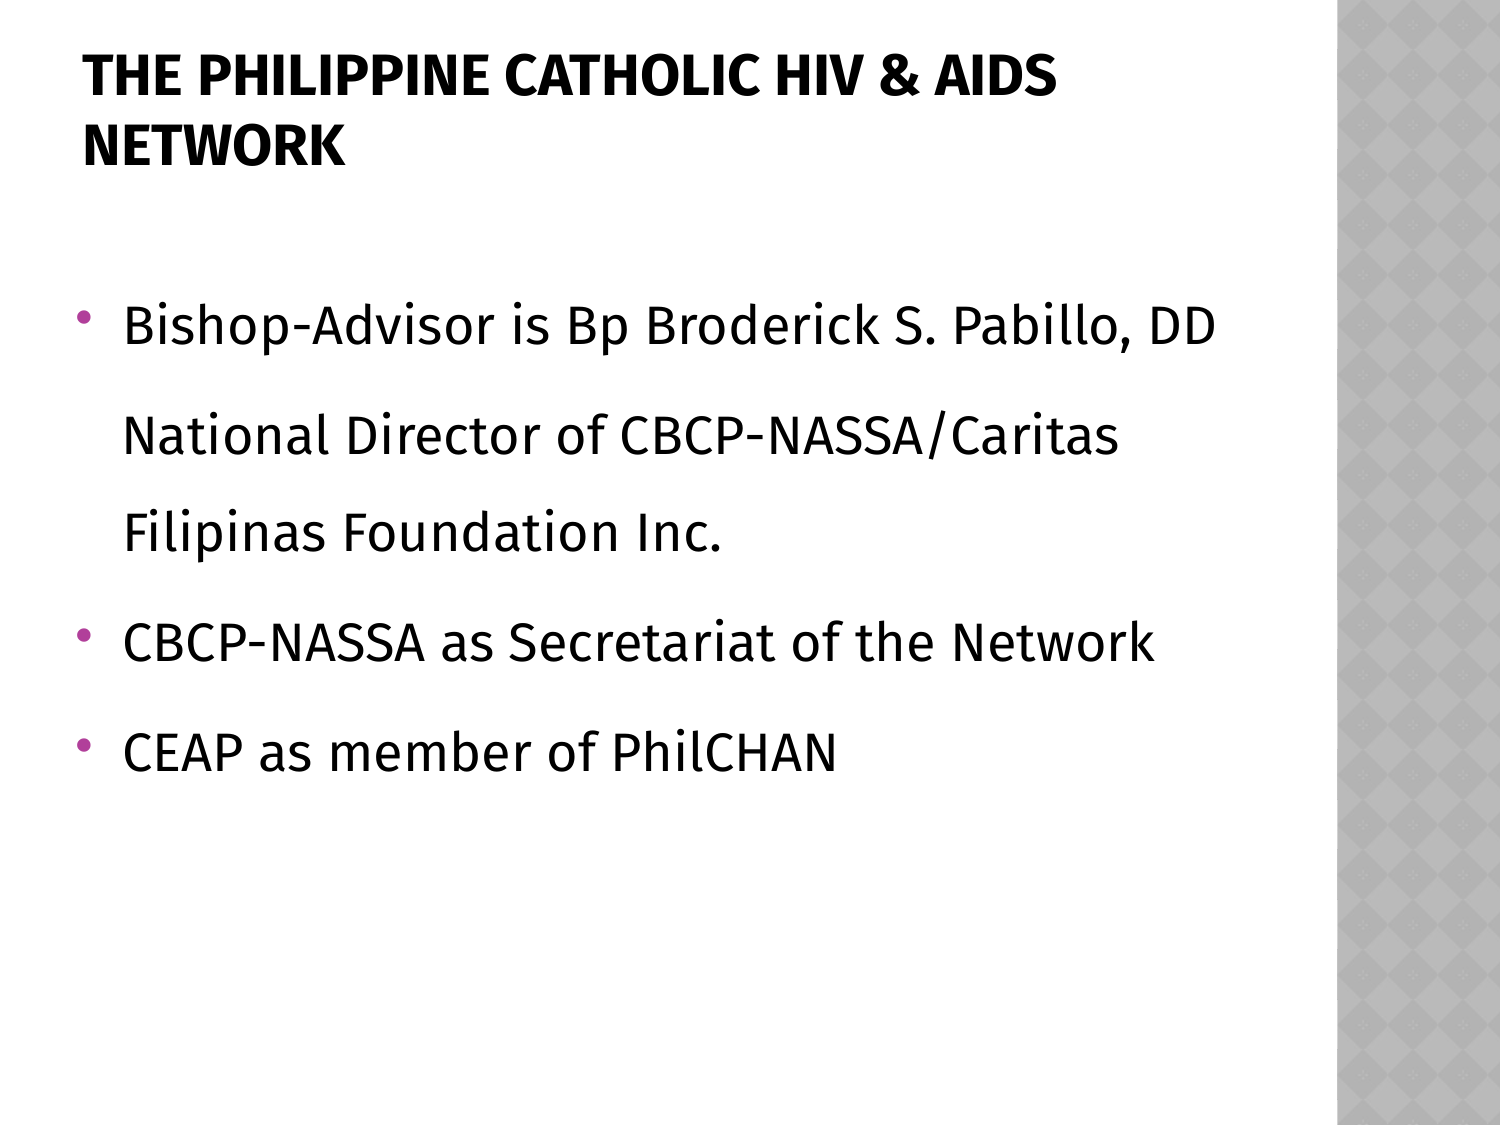

# The Philippine Catholic HIV & AIDS Network
Bishop-Advisor is Bp Broderick S. Pabillo, DD
   National Director of CBCP-NASSA/Caritas Filipinas Foundation Inc.
CBCP-NASSA as Secretariat of the Network
CEAP as member of PhilCHAN